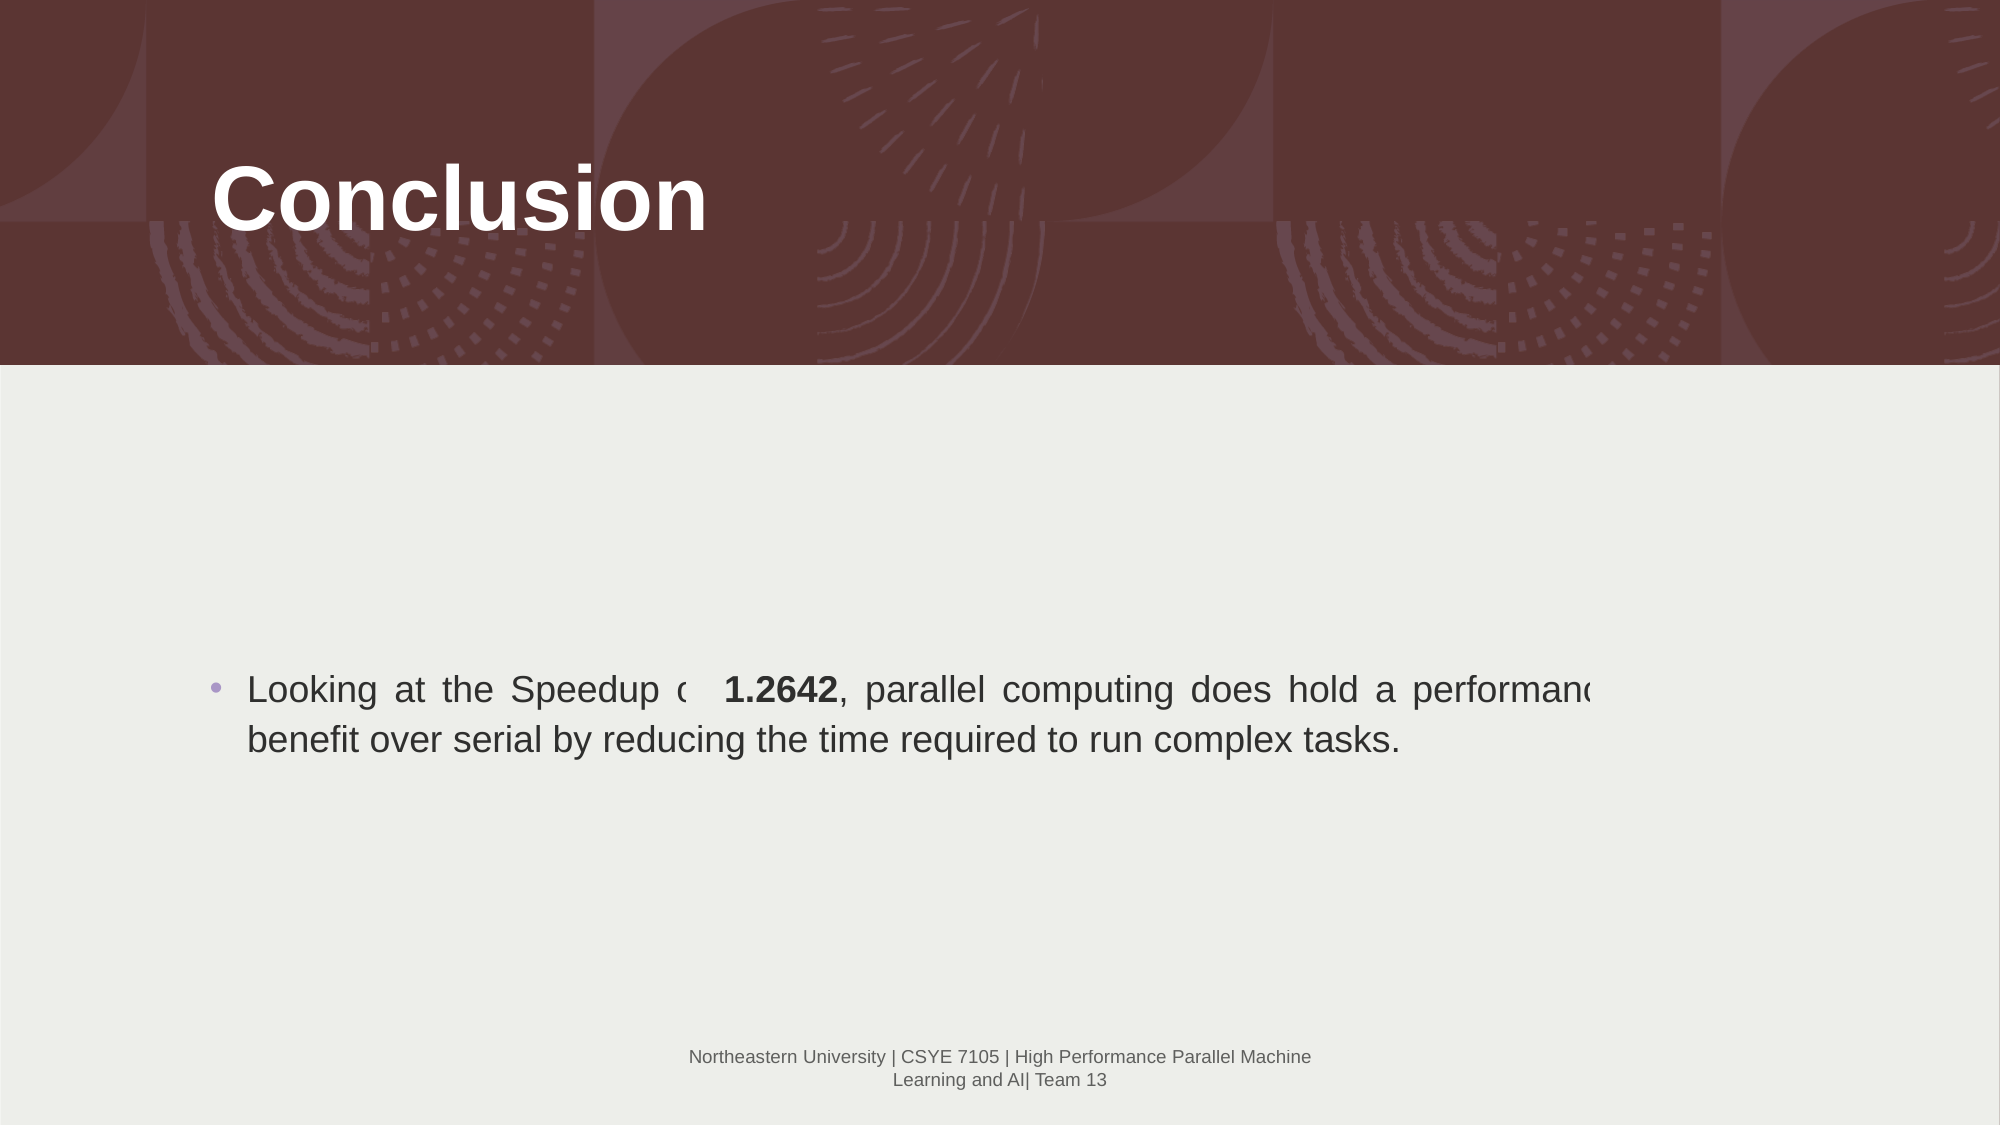

# Conclusion
Looking at the Speedup of 1.2642, parallel computing does hold a performance benefit over serial by reducing the time required to run complex tasks.
Northeastern University | CSYE 7105 | High Performance Parallel Machine Learning and AI| Team 13